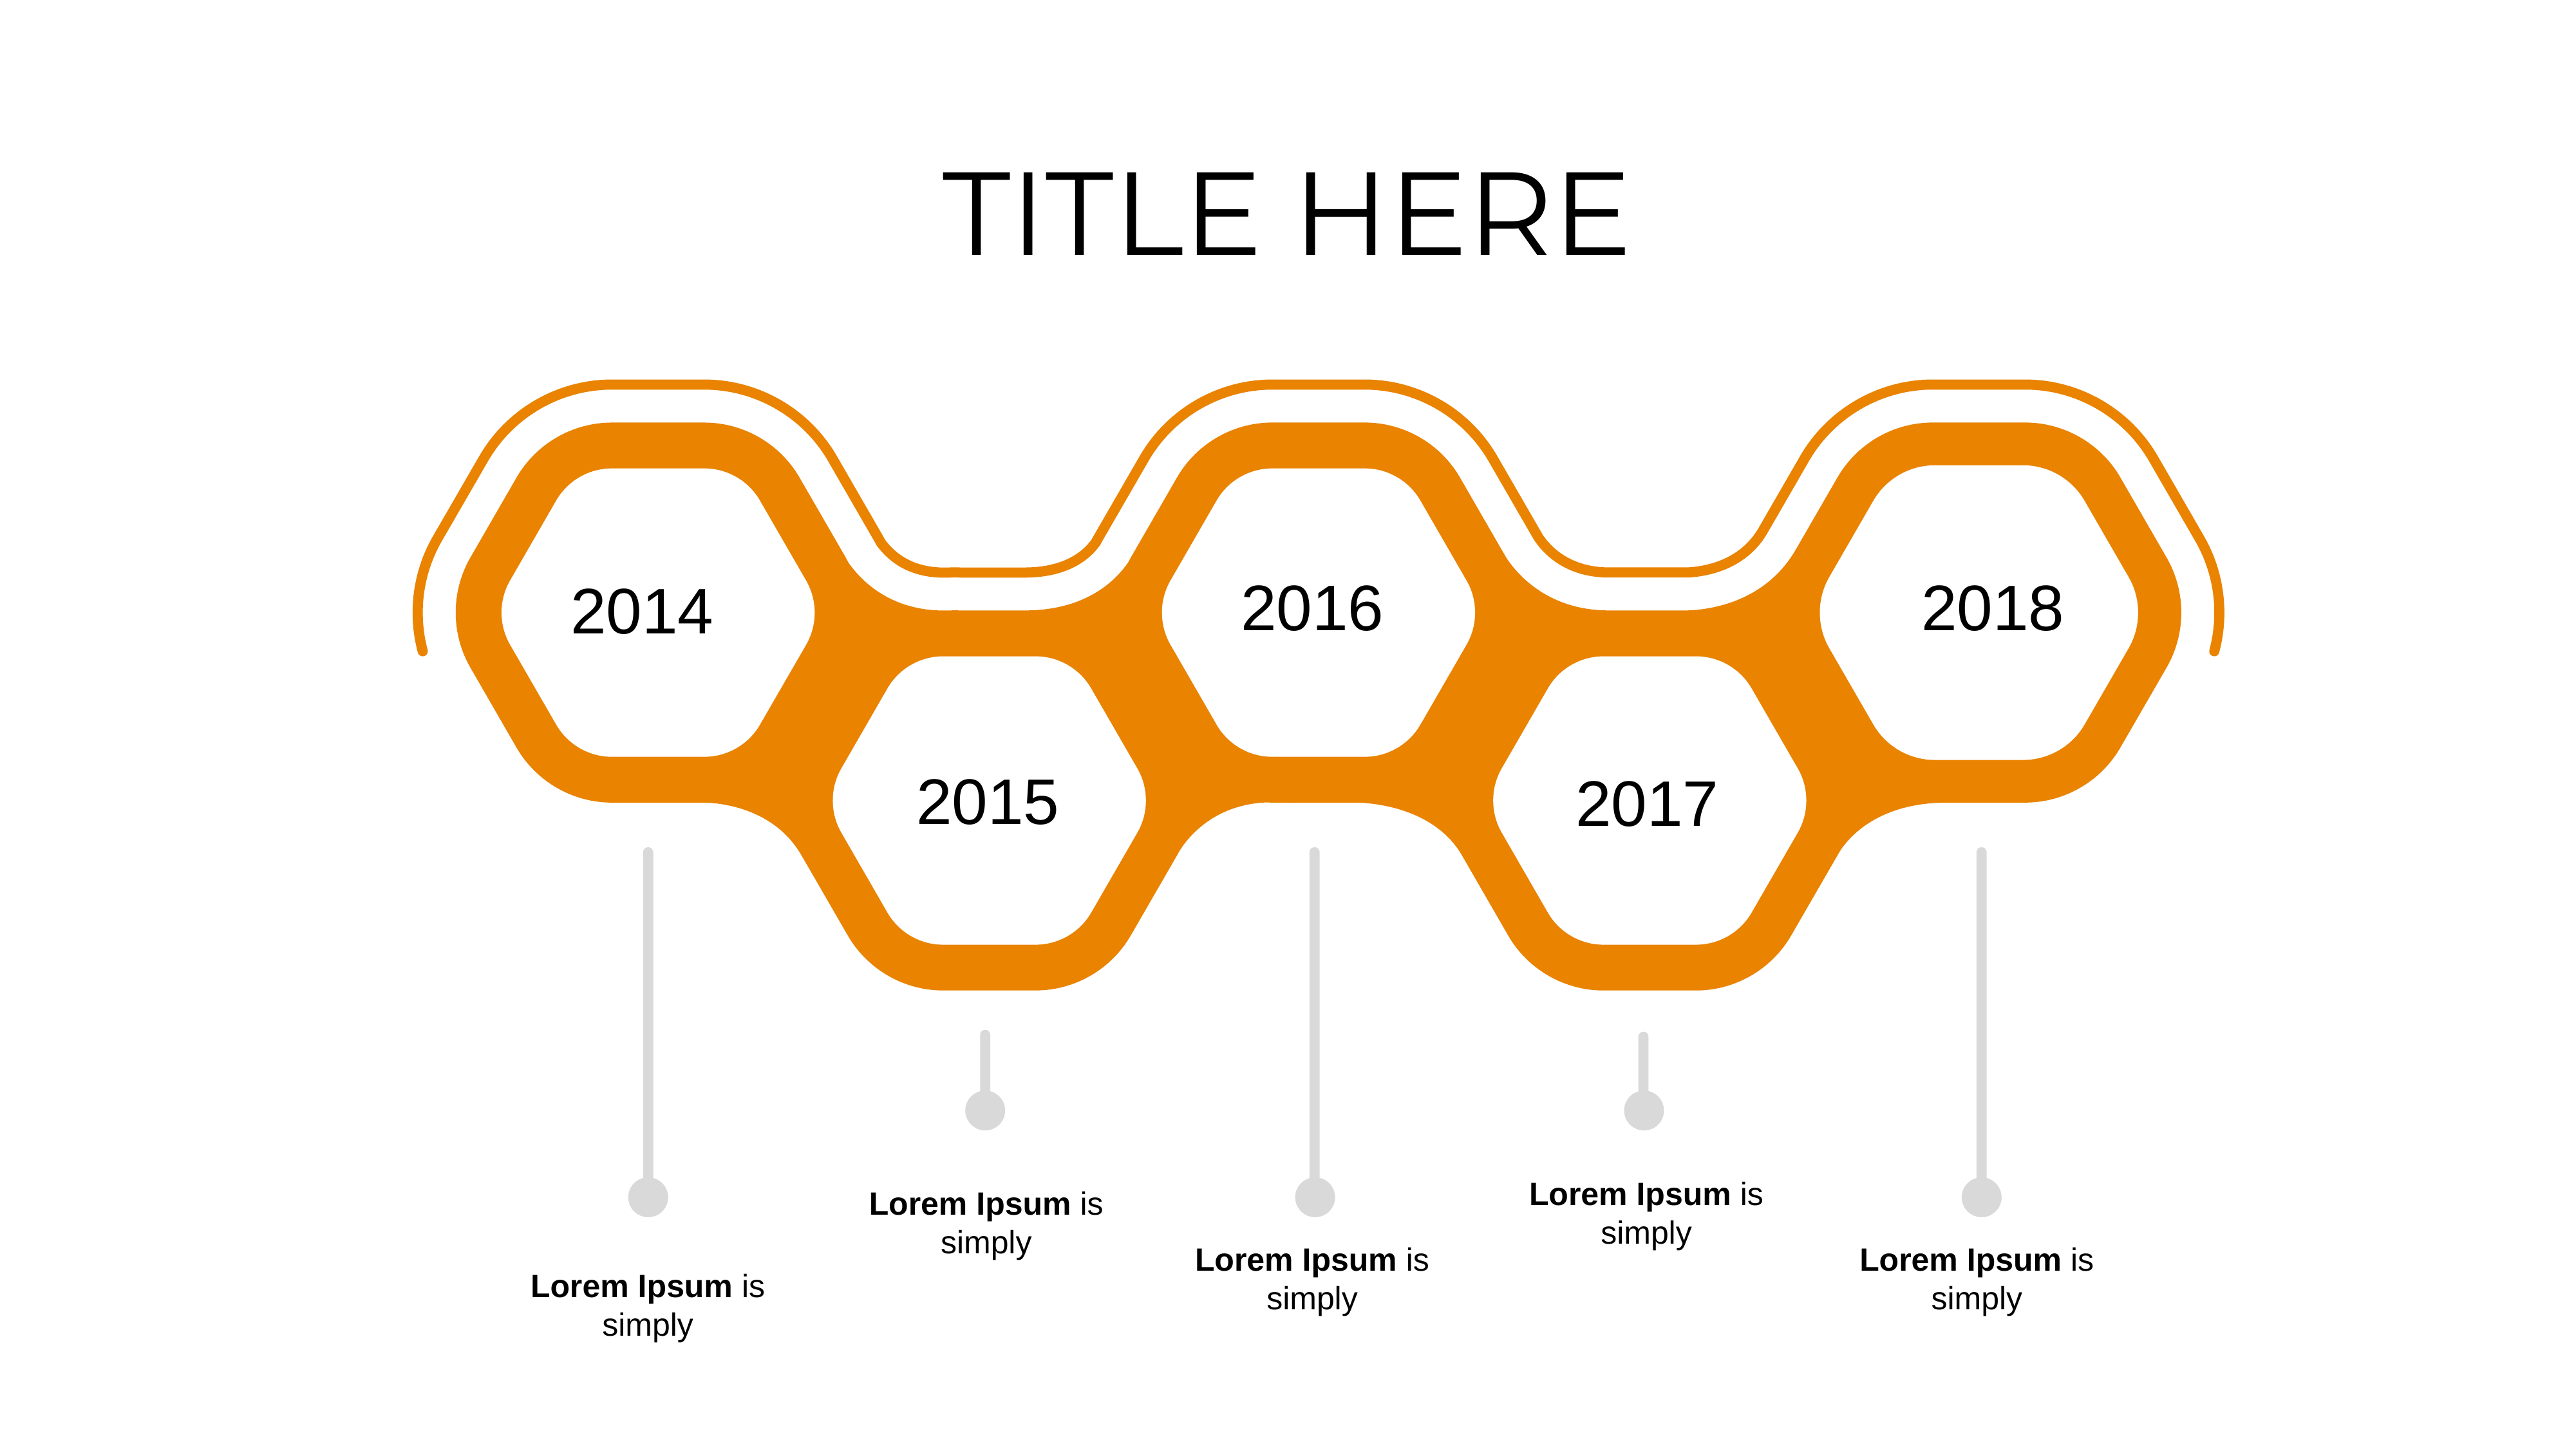

# TITLE HERE

2018
2016
2014
2015
2017
Lorem Ipsum is simply
Lorem Ipsum is simply
Lorem Ipsum is simply
Lorem Ipsum is simply
Lorem Ipsum is simply